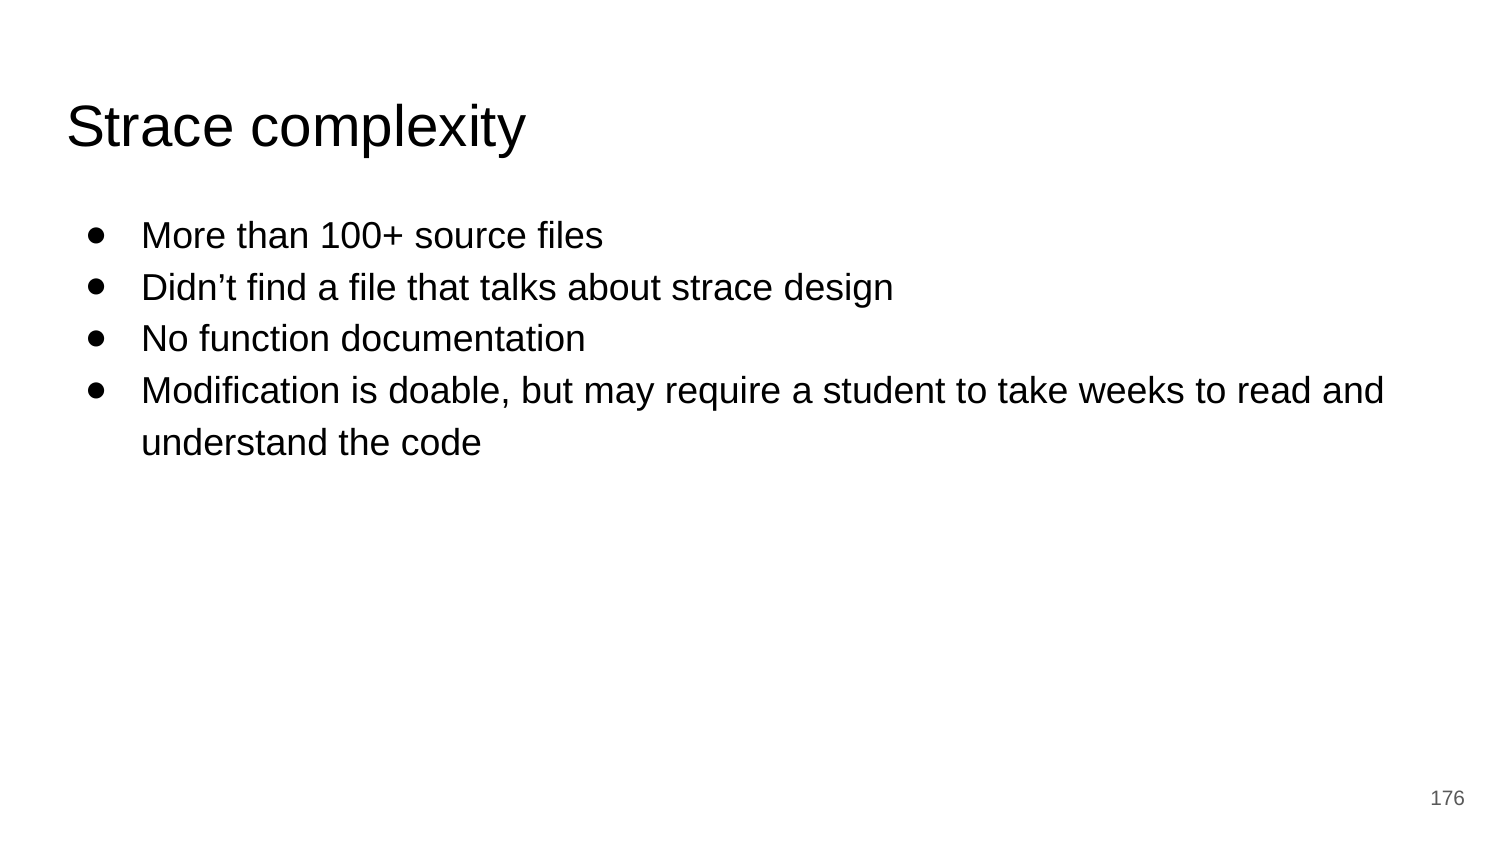

# Strace complexity

More than 100+ source files
Didn’t find a file that talks about strace design
No function documentation
Modification is doable, but may require a student to take weeks to read and understand the code
176